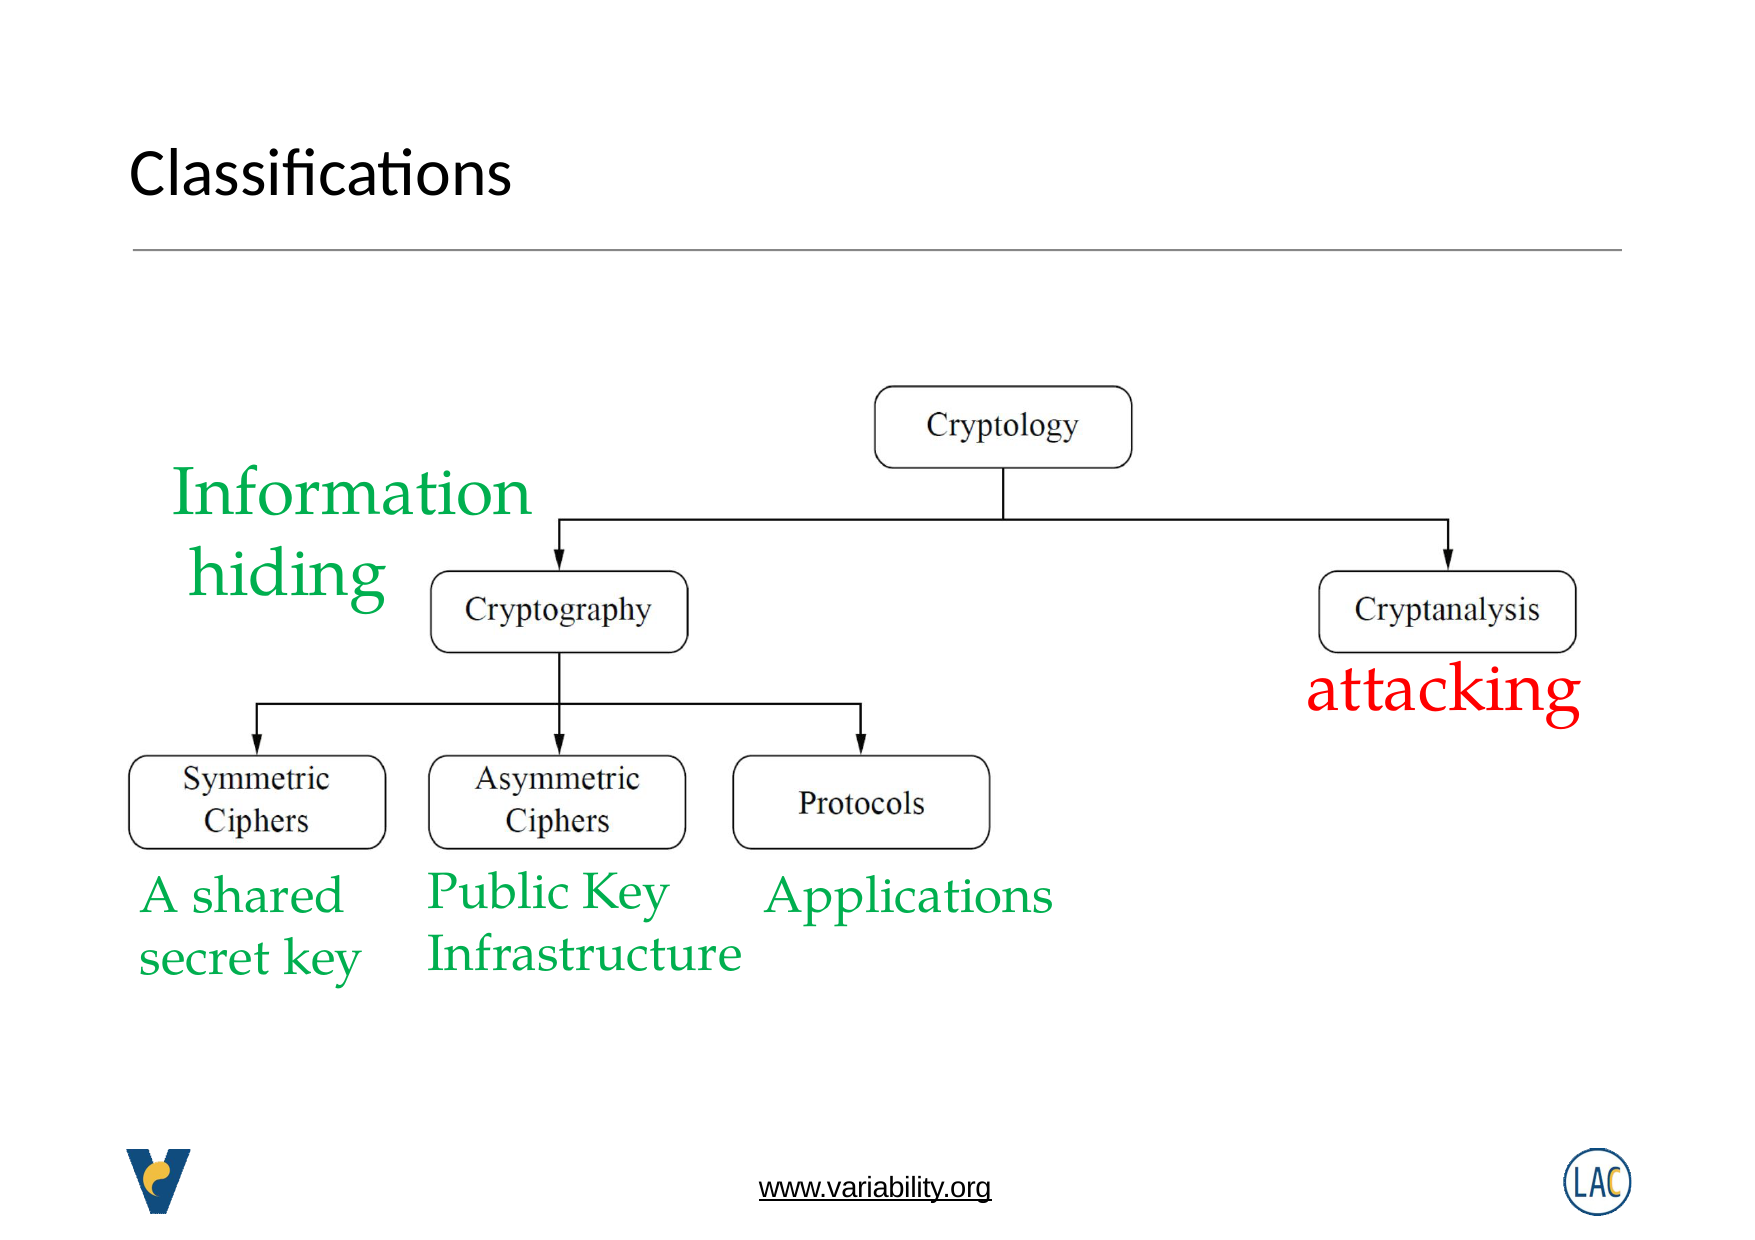

# Classifications

Information  hiding
attacking
Public Key  Infrastructure
A shared  secret key
Applications

www.variability.org